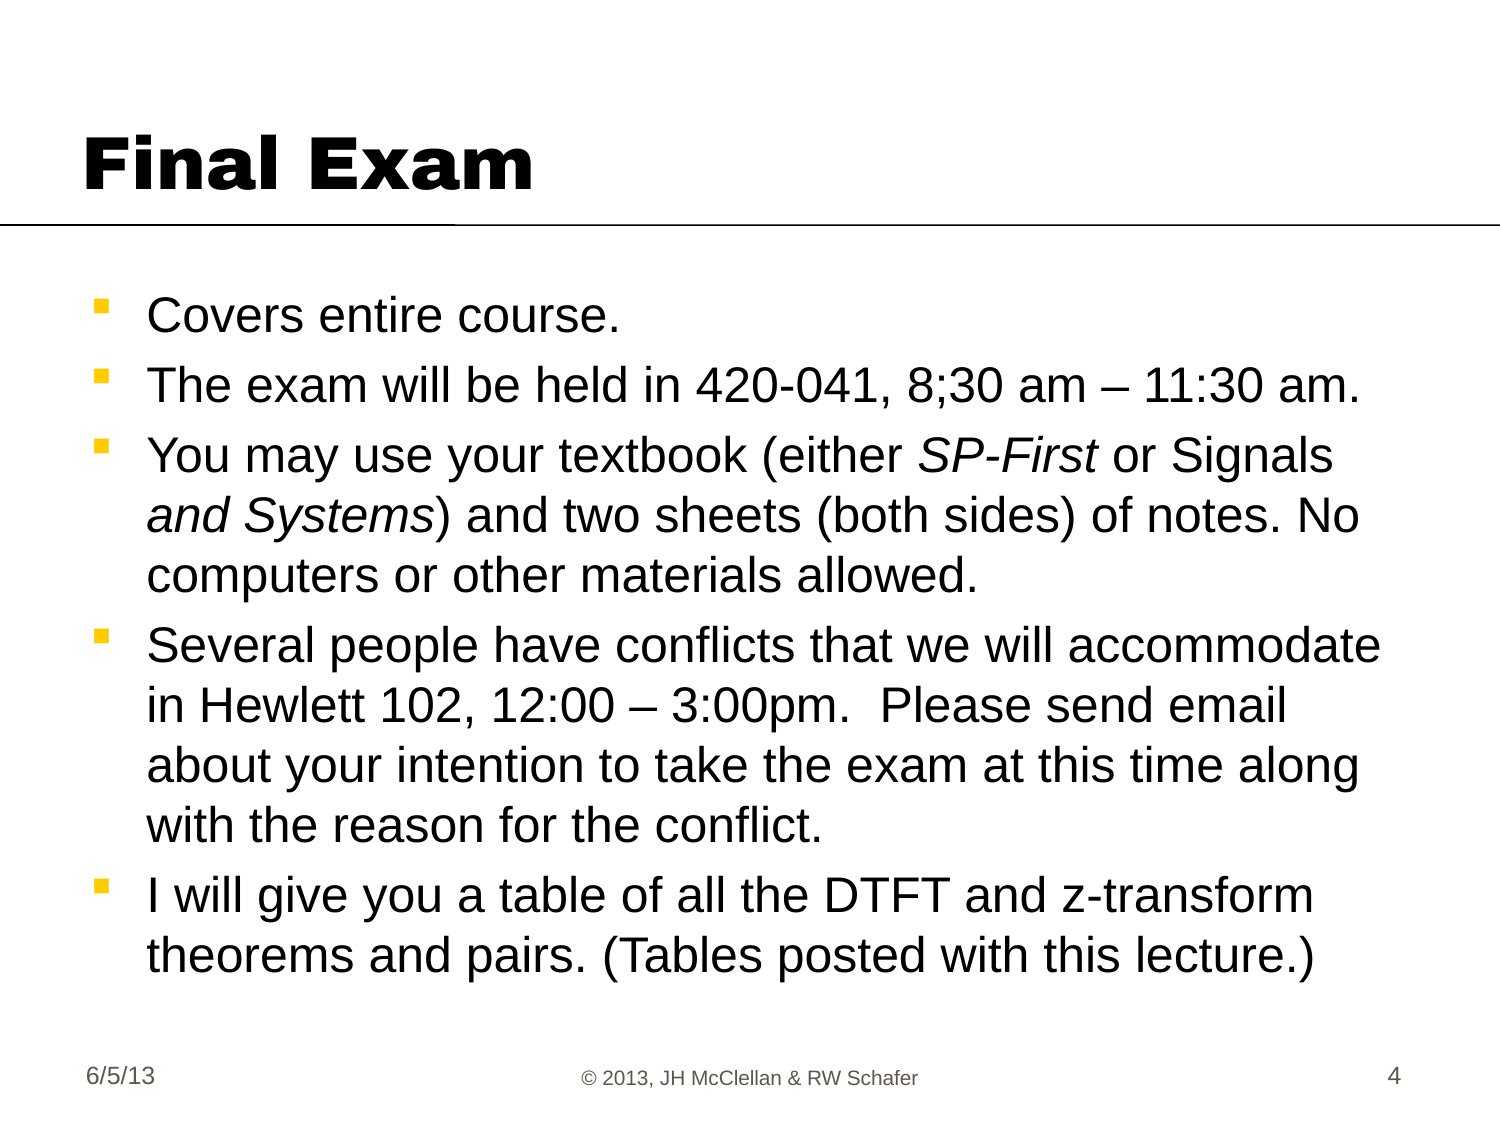

# Final Exam
Covers entire course.
The exam will be held in 420-041, 8;30 am – 11:30 am.
You may use your textbook (either SP-First or Signals and Systems) and two sheets (both sides) of notes. No computers or other materials allowed.
Several people have conflicts that we will accommodate in Hewlett 102, 12:00 – 3:00pm.  Please send email about your intention to take the exam at this time along with the reason for the conflict.
I will give you a table of all the DTFT and z-transform theorems and pairs. (Tables posted with this lecture.)
6/5/13
© 2013, JH McClellan & RW Schafer
4